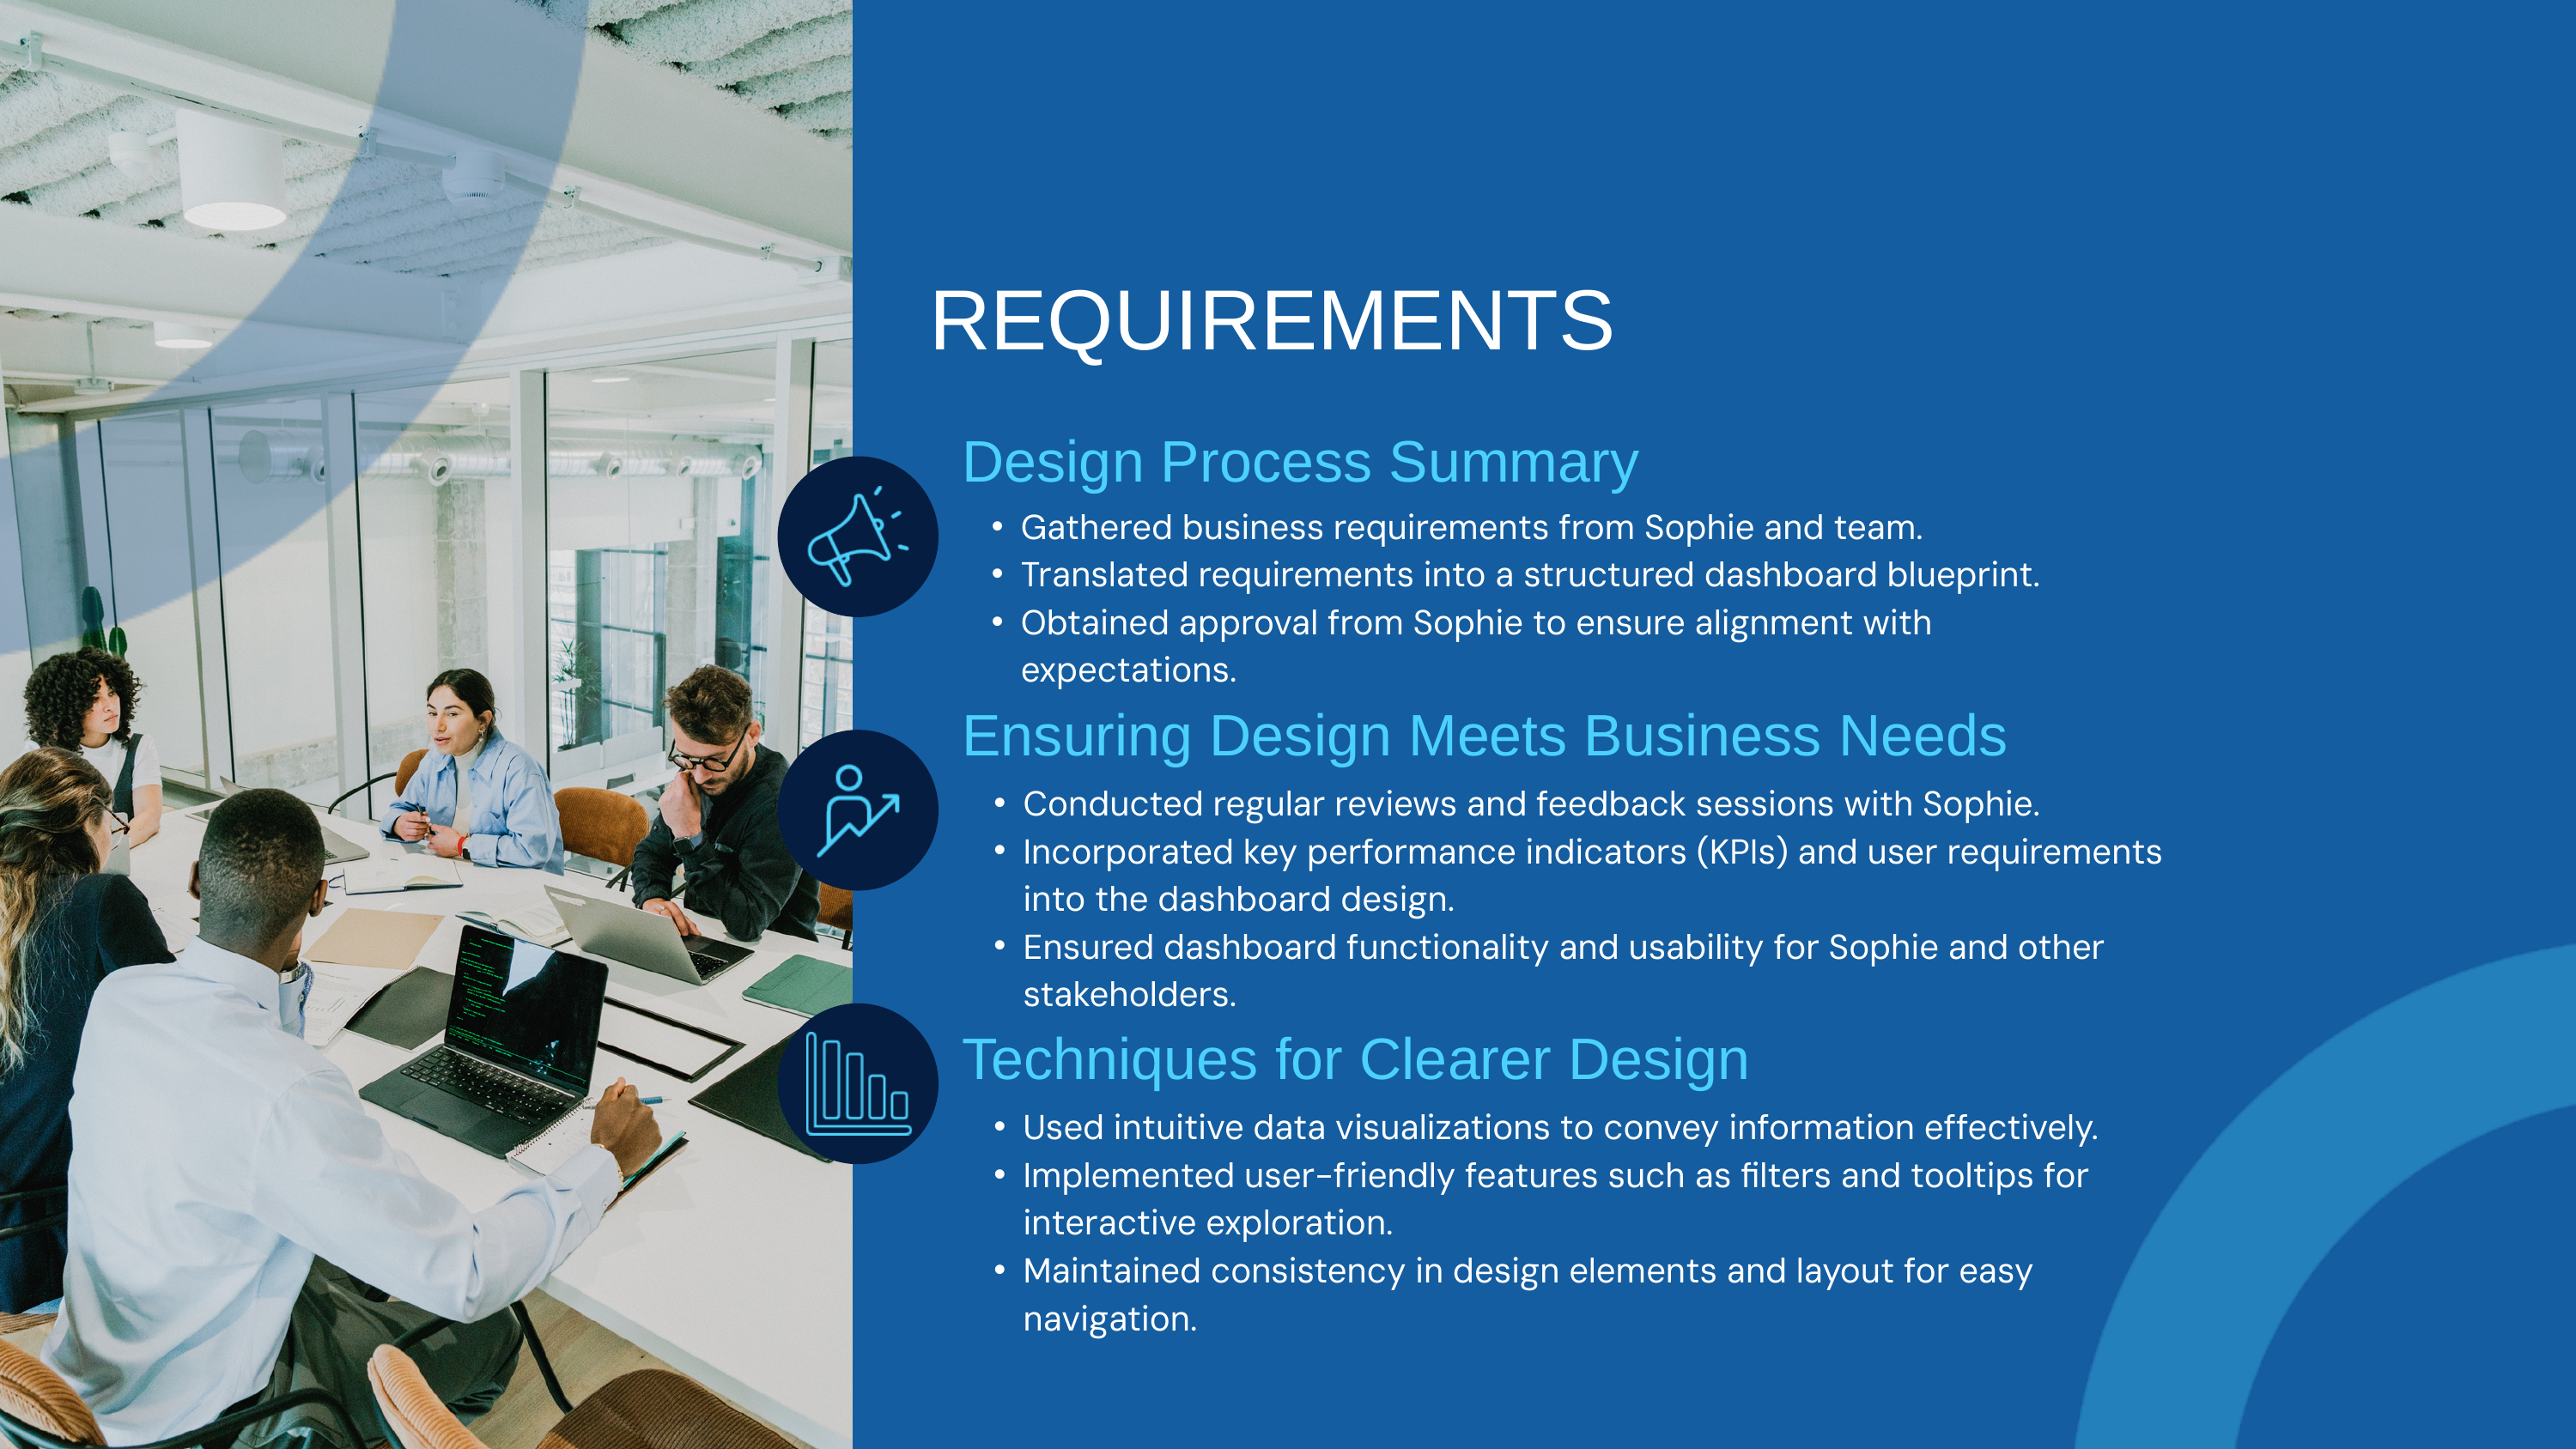

REQUIREMENTS
Design Process Summary

Gathered business requirements from Sophie and team.
Translated requirements into a structured dashboard blueprint.
Obtained approval from Sophie to ensure alignment with expectations.

Ensuring Design Meets Business Needs

Conducted regular reviews and feedback sessions with Sophie.
Incorporated key performance indicators (KPIs) and user requirements into the dashboard design.
Ensured dashboard functionality and usability for Sophie and other stakeholders.

Techniques for Clearer Design

Used intuitive data visualizations to convey information effectively.
Implemented user-friendly features such as filters and tooltips for interactive exploration.
Maintained consistency in design elements and layout for easy navigation.